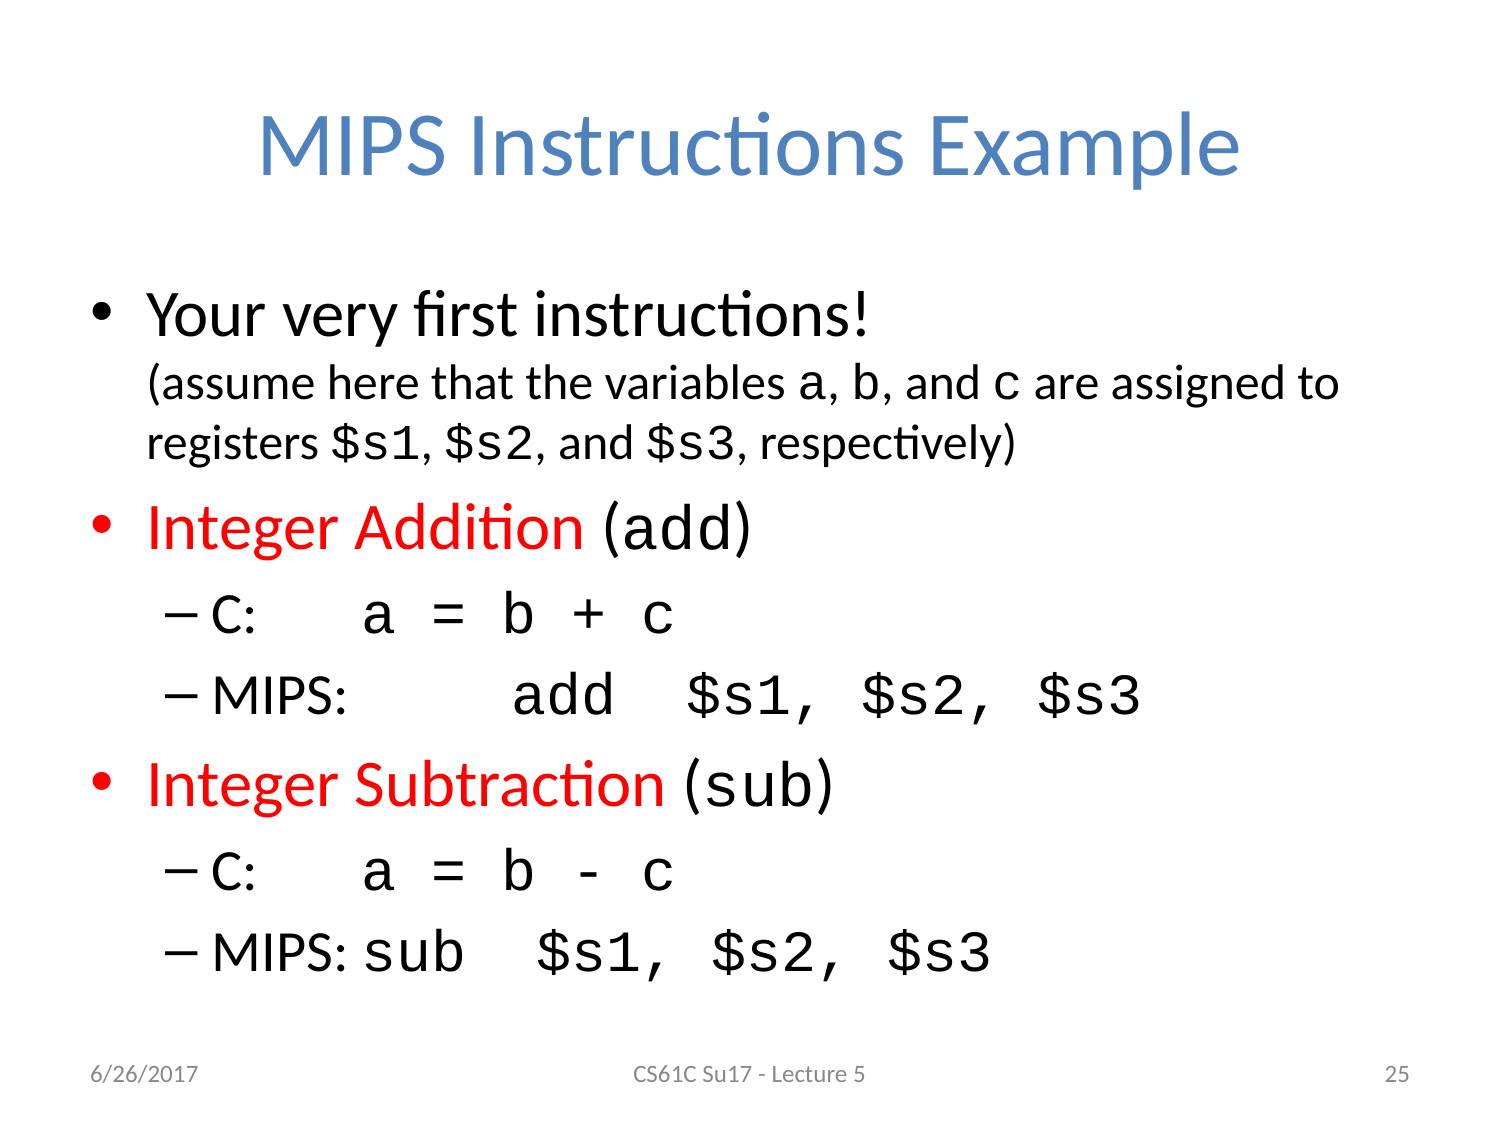

# MIPS Instructions Example
Your very first instructions!
(assume here that the variables a, b, and c are assigned to registers $s1, $s2, and $s3, respectively)
Integer Addition (add)
C:	a = b + c
MIPS: 	add  $s1, $s2, $s3
Integer Subtraction (sub)
C:	a = b - c
MIPS:	sub  $s1, $s2, $s3
6/26/2017
CS61C Su17 - Lecture 5
25